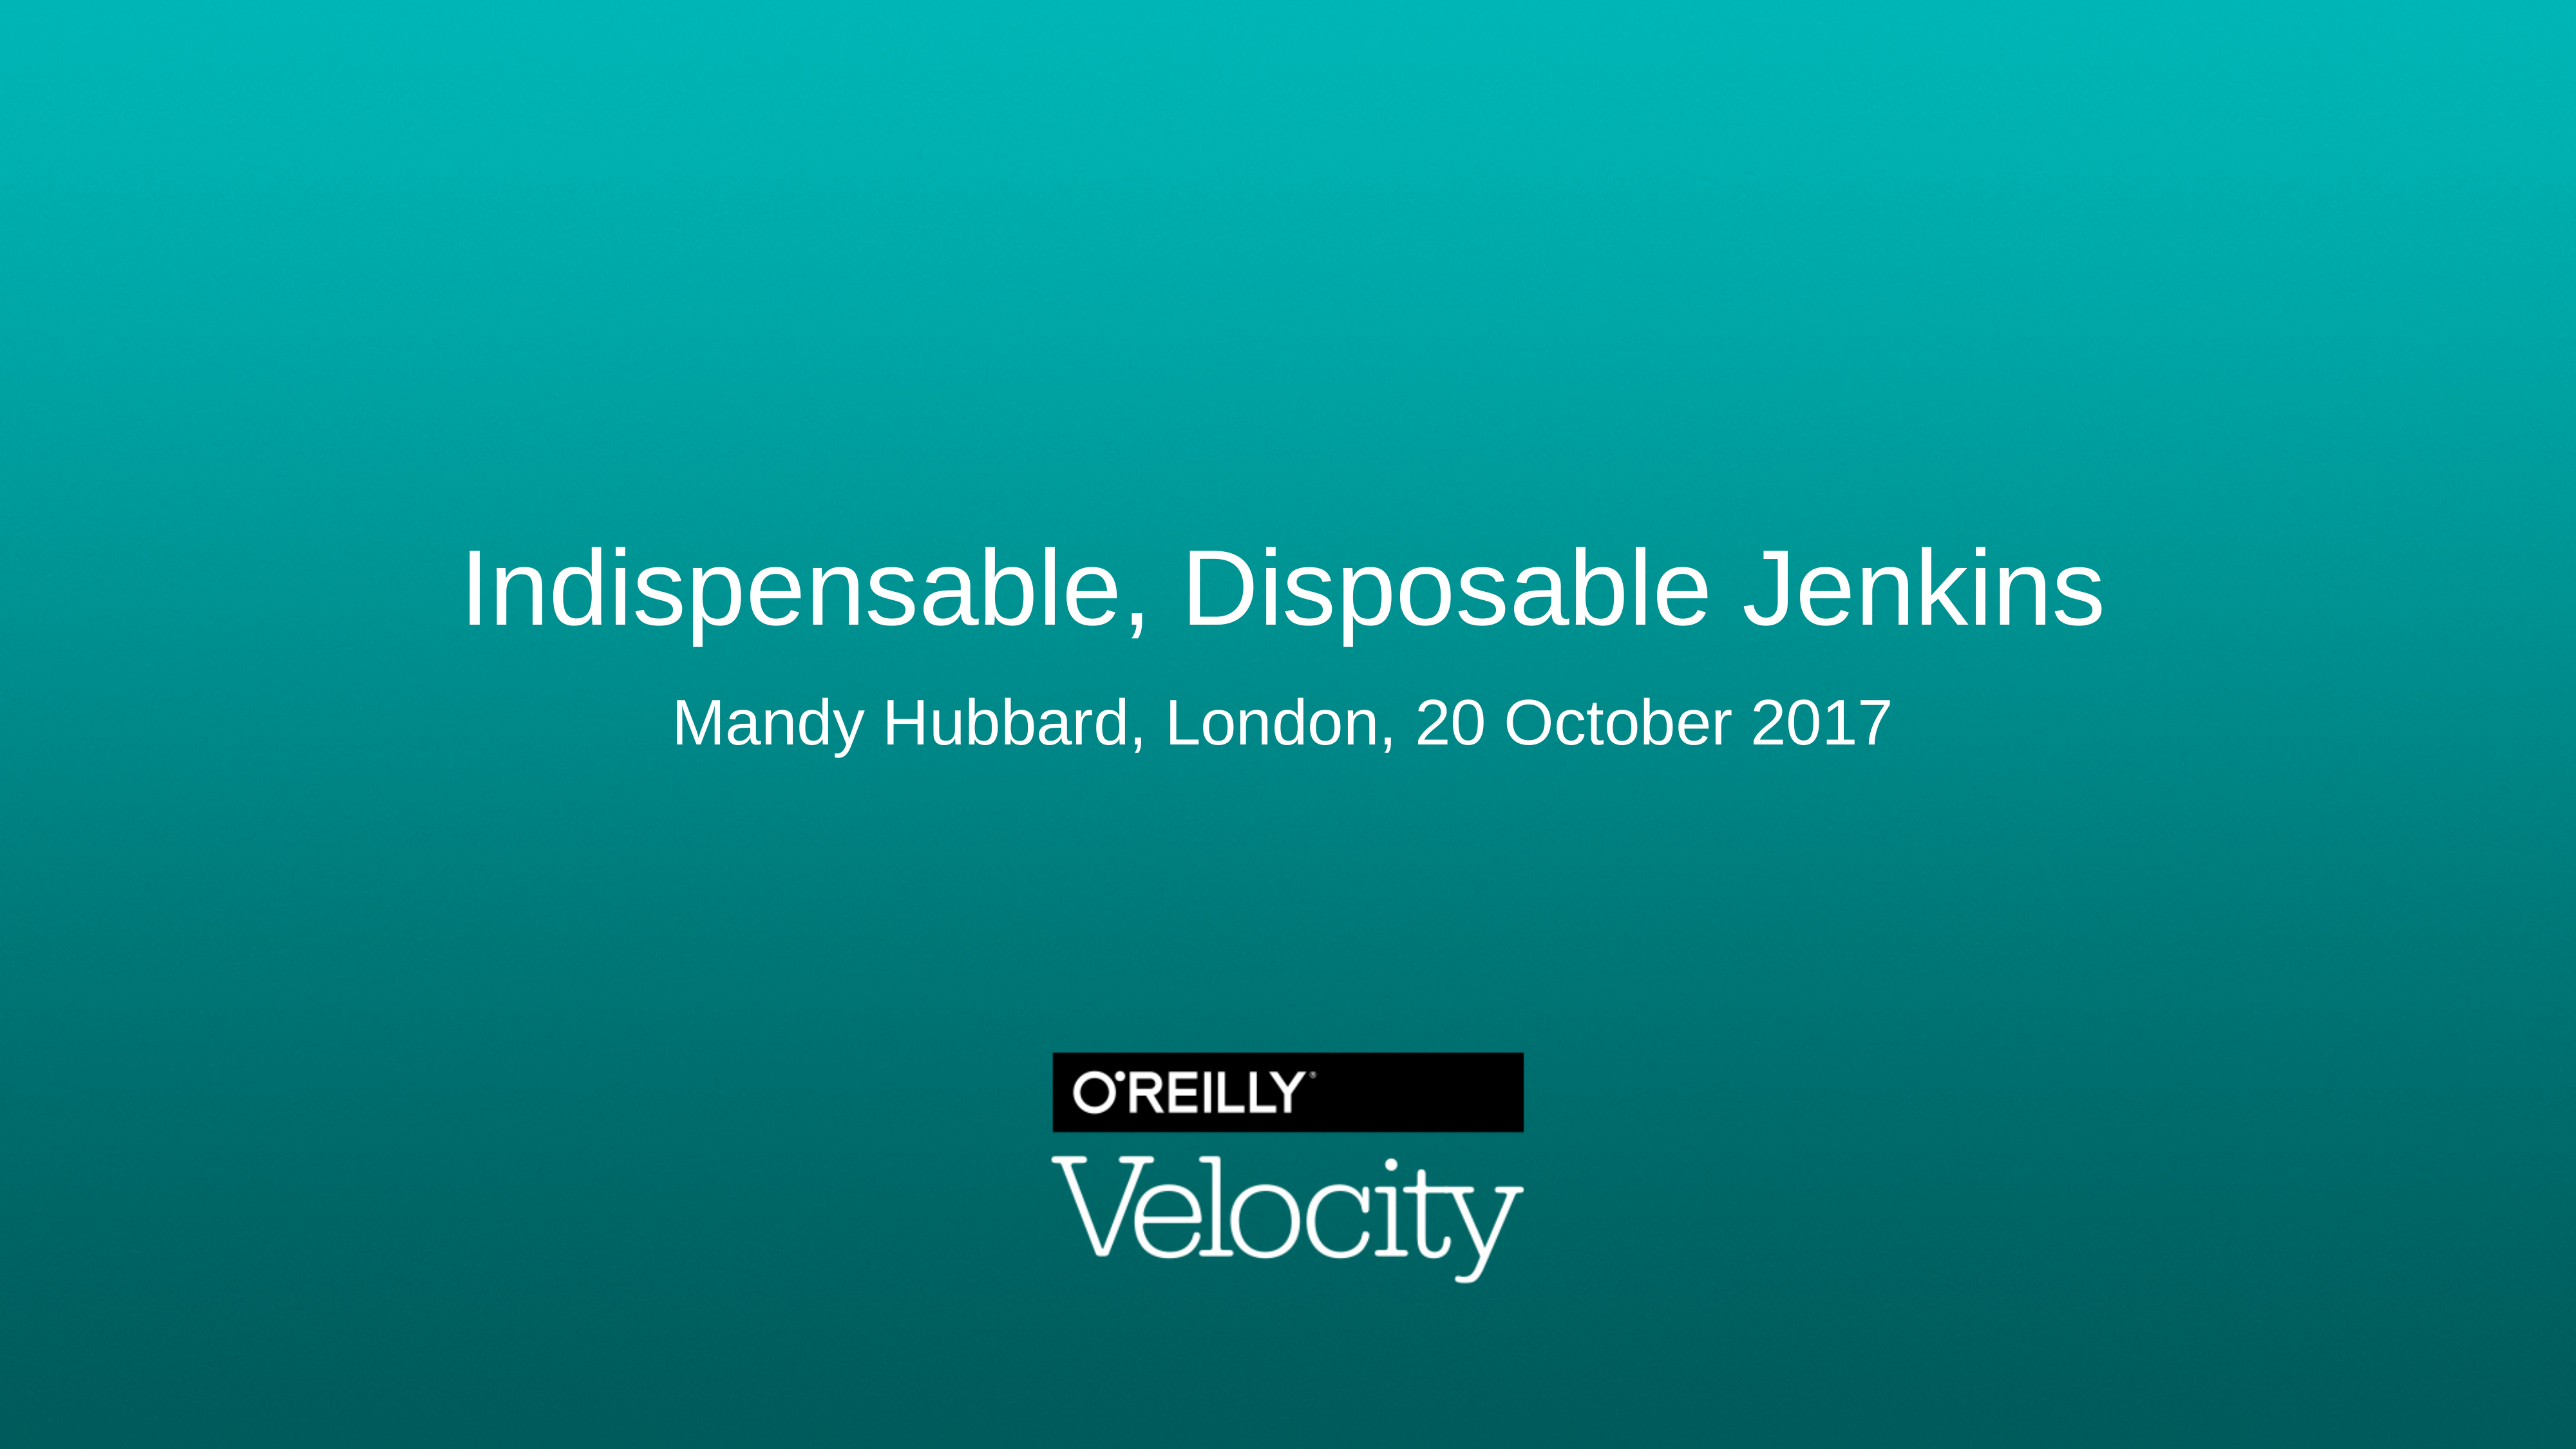

# Indispensable, Disposable Jenkins
Mandy Hubbard, London, 20 October 2017